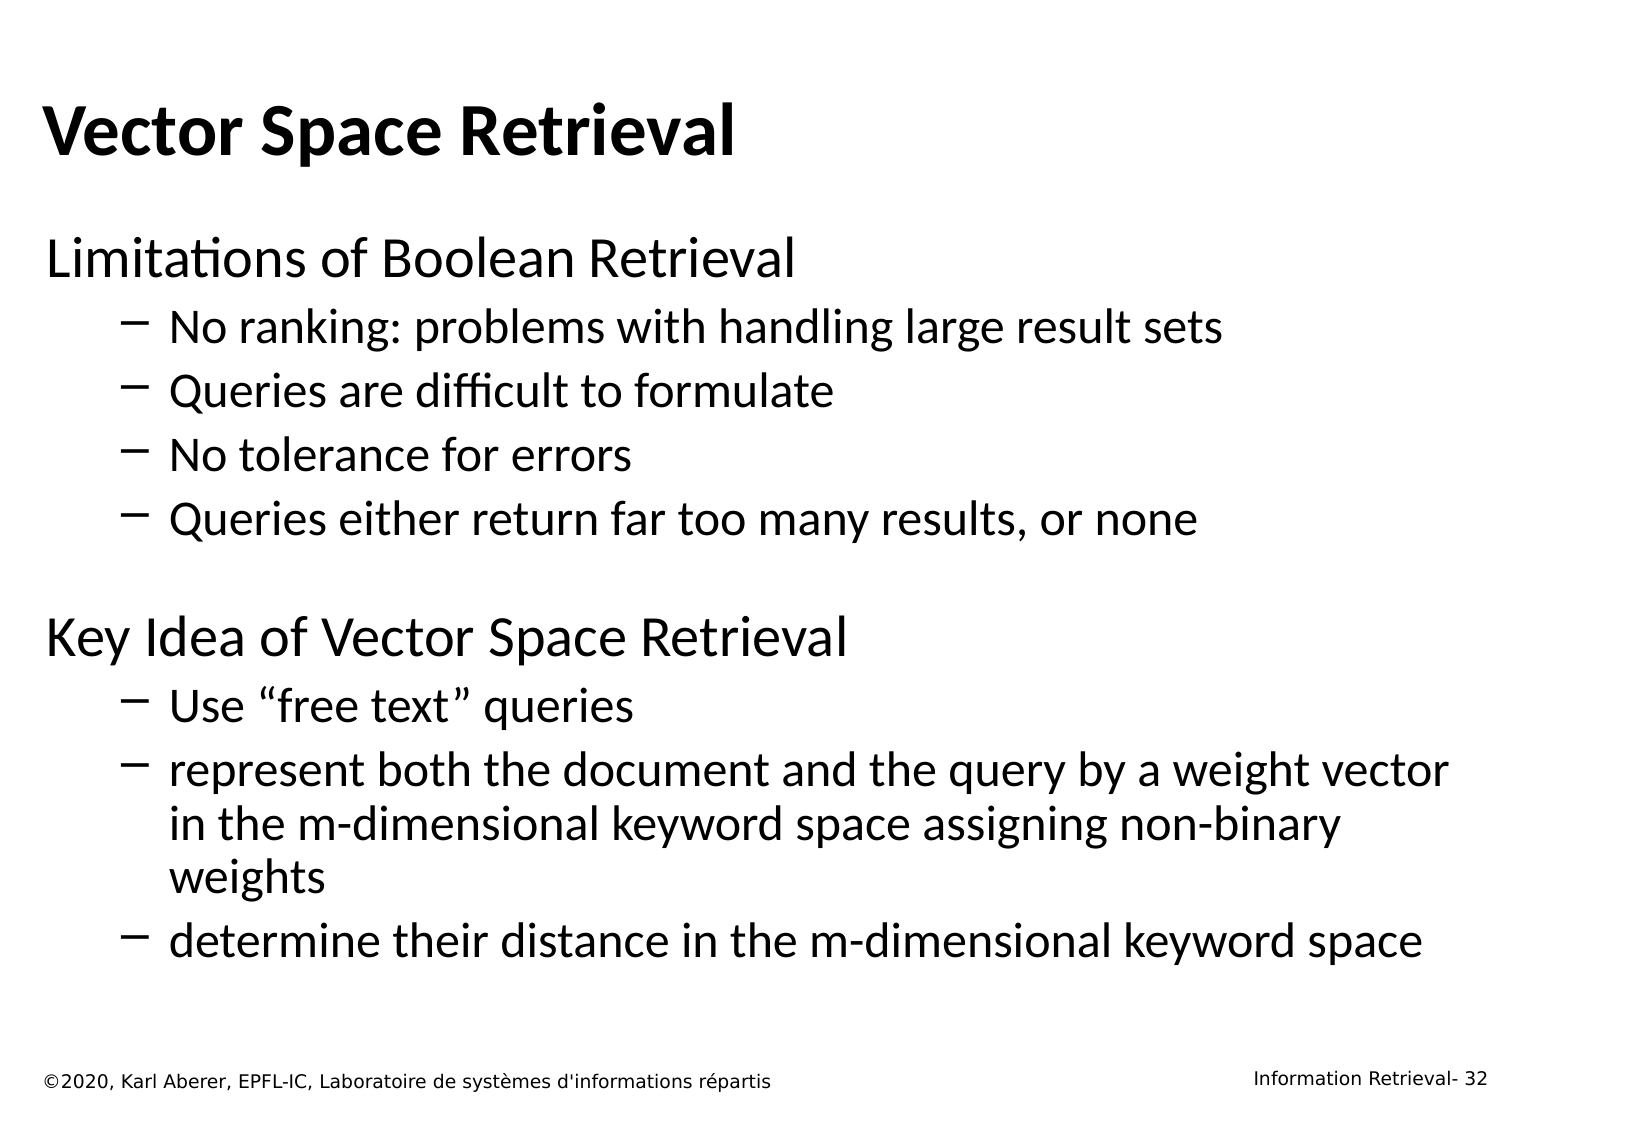

# Vector Space Retrieval
Limitations of Boolean Retrieval
No ranking: problems with handling large result sets
Queries are difficult to formulate
No tolerance for errors
Queries either return far too many results, or none

Key Idea of Vector Space Retrieval
Use “free text” queries
represent both the document and the query by a weight vector in the m-dimensional keyword space assigning non-binary weights
determine their distance in the m-dimensional keyword space
©2020, Karl Aberer, EPFL-IC, Laboratoire de systèmes d'informations répartis